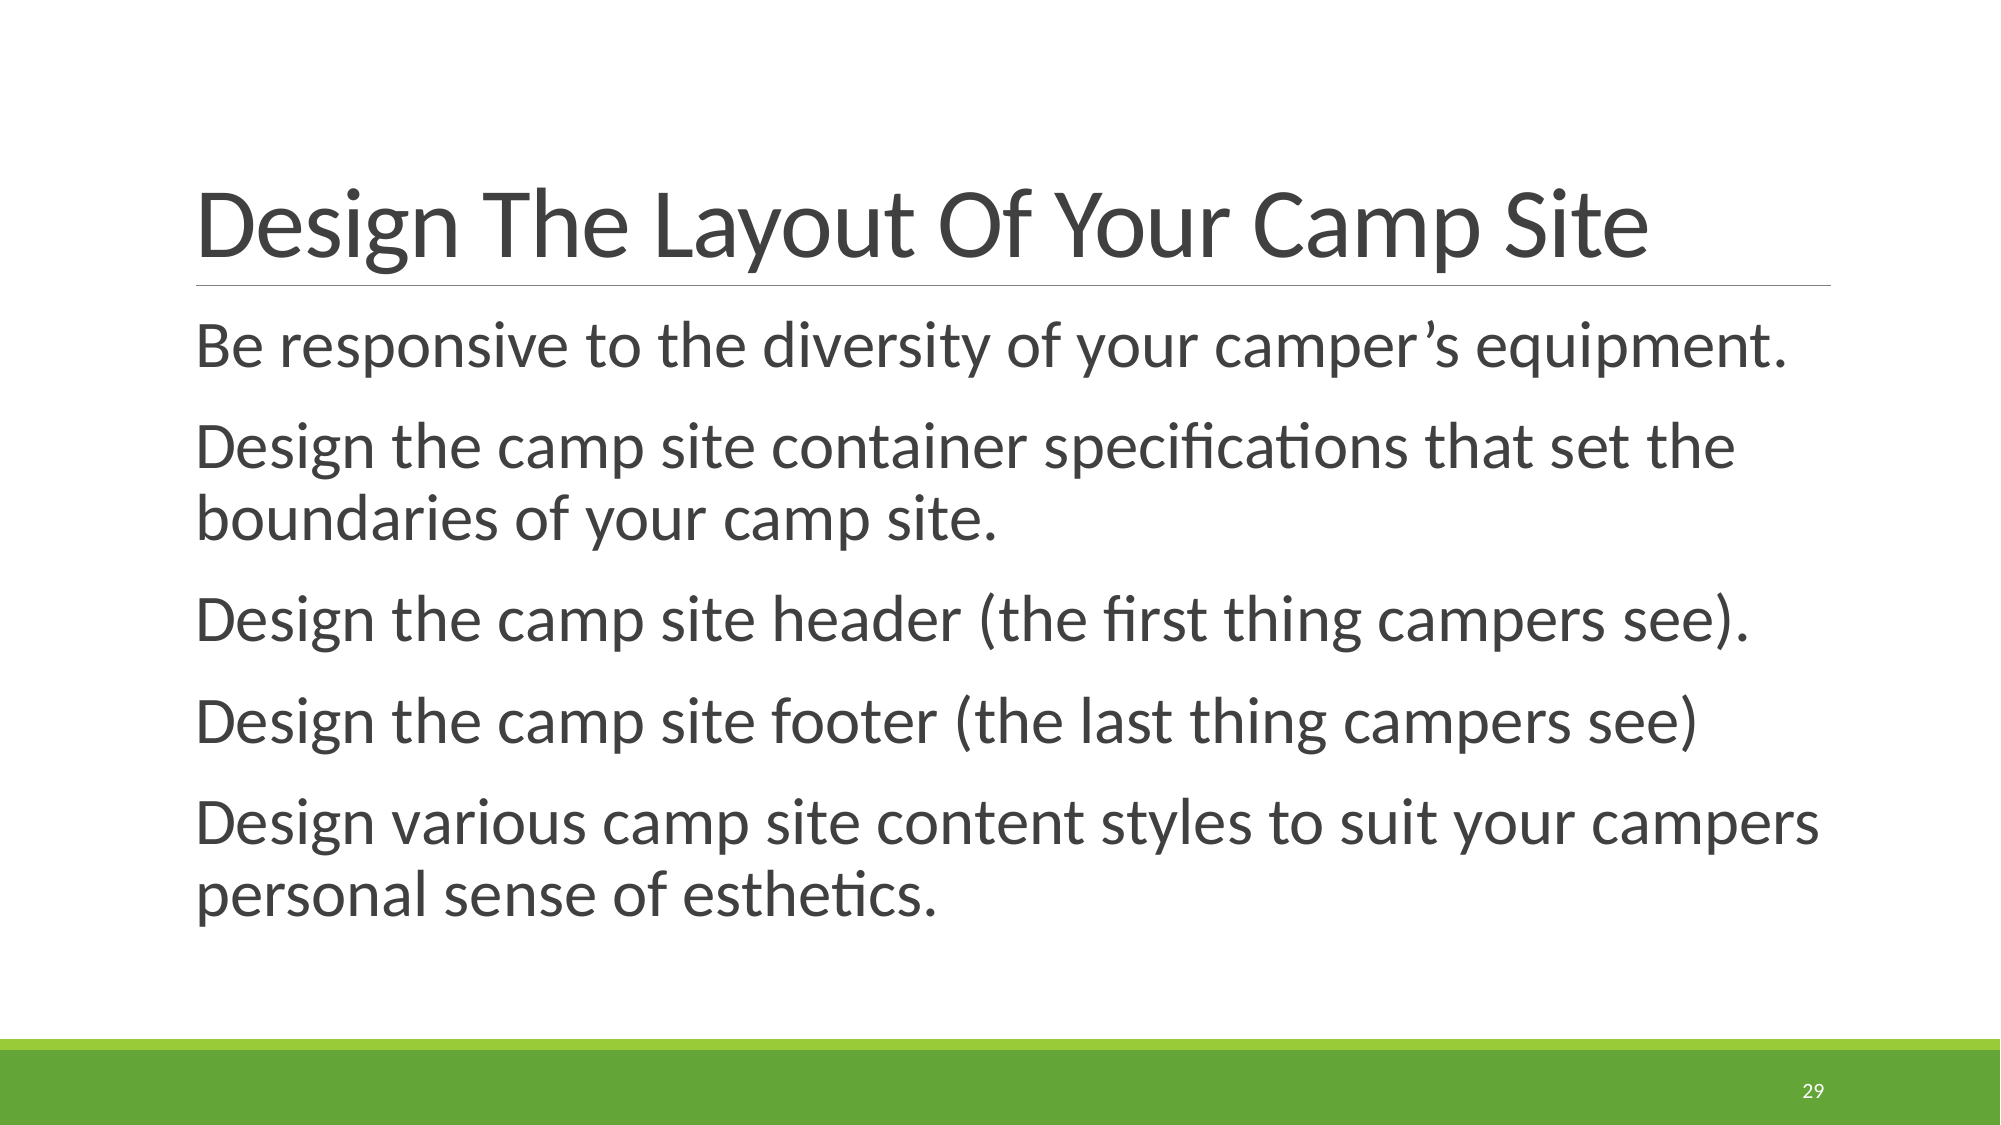

# Design The Layout Of Your Camp Site
Be responsive to the diversity of your camper’s equipment.
Design the camp site container specifications that set the boundaries of your camp site.
Design the camp site header (the first thing campers see).
Design the camp site footer (the last thing campers see)
Design various camp site content styles to suit your campers personal sense of esthetics.
29